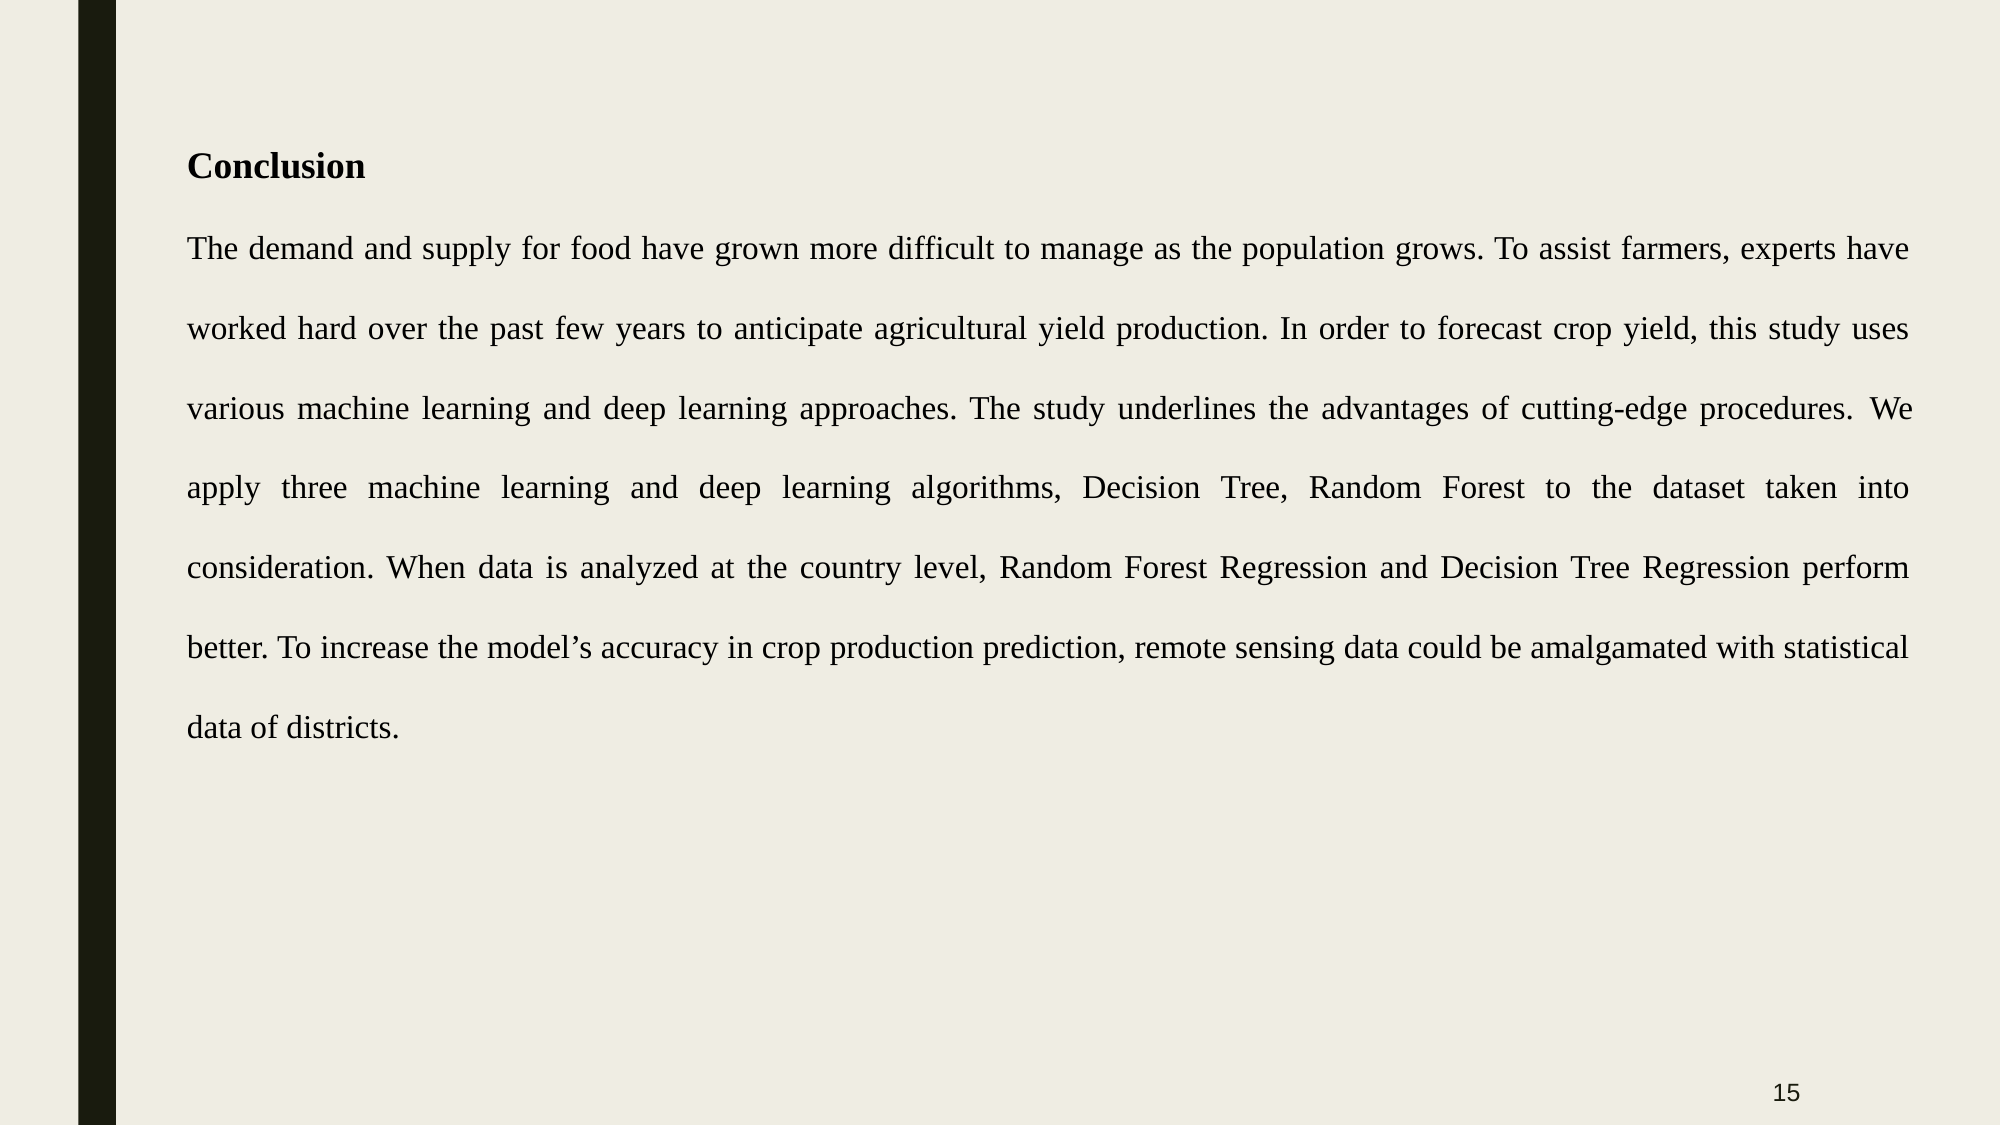

Conclusion
The demand and supply for food have grown more difficult to manage as the population grows. To assist farmers, experts have worked hard over the past few years to anticipate agricultural yield production. In order to forecast crop yield, this study uses various machine learning and deep learning approaches. The study underlines the advantages of cutting-edge procedures. We apply three machine learning and deep learning algorithms, Decision Tree, Random Forest to the dataset taken into consideration. When data is analyzed at the country level, Random Forest Regression and Decision Tree Regression perform better. To increase the model’s accuracy in crop production prediction, remote sensing data could be amalgamated with statistical data of districts.
15